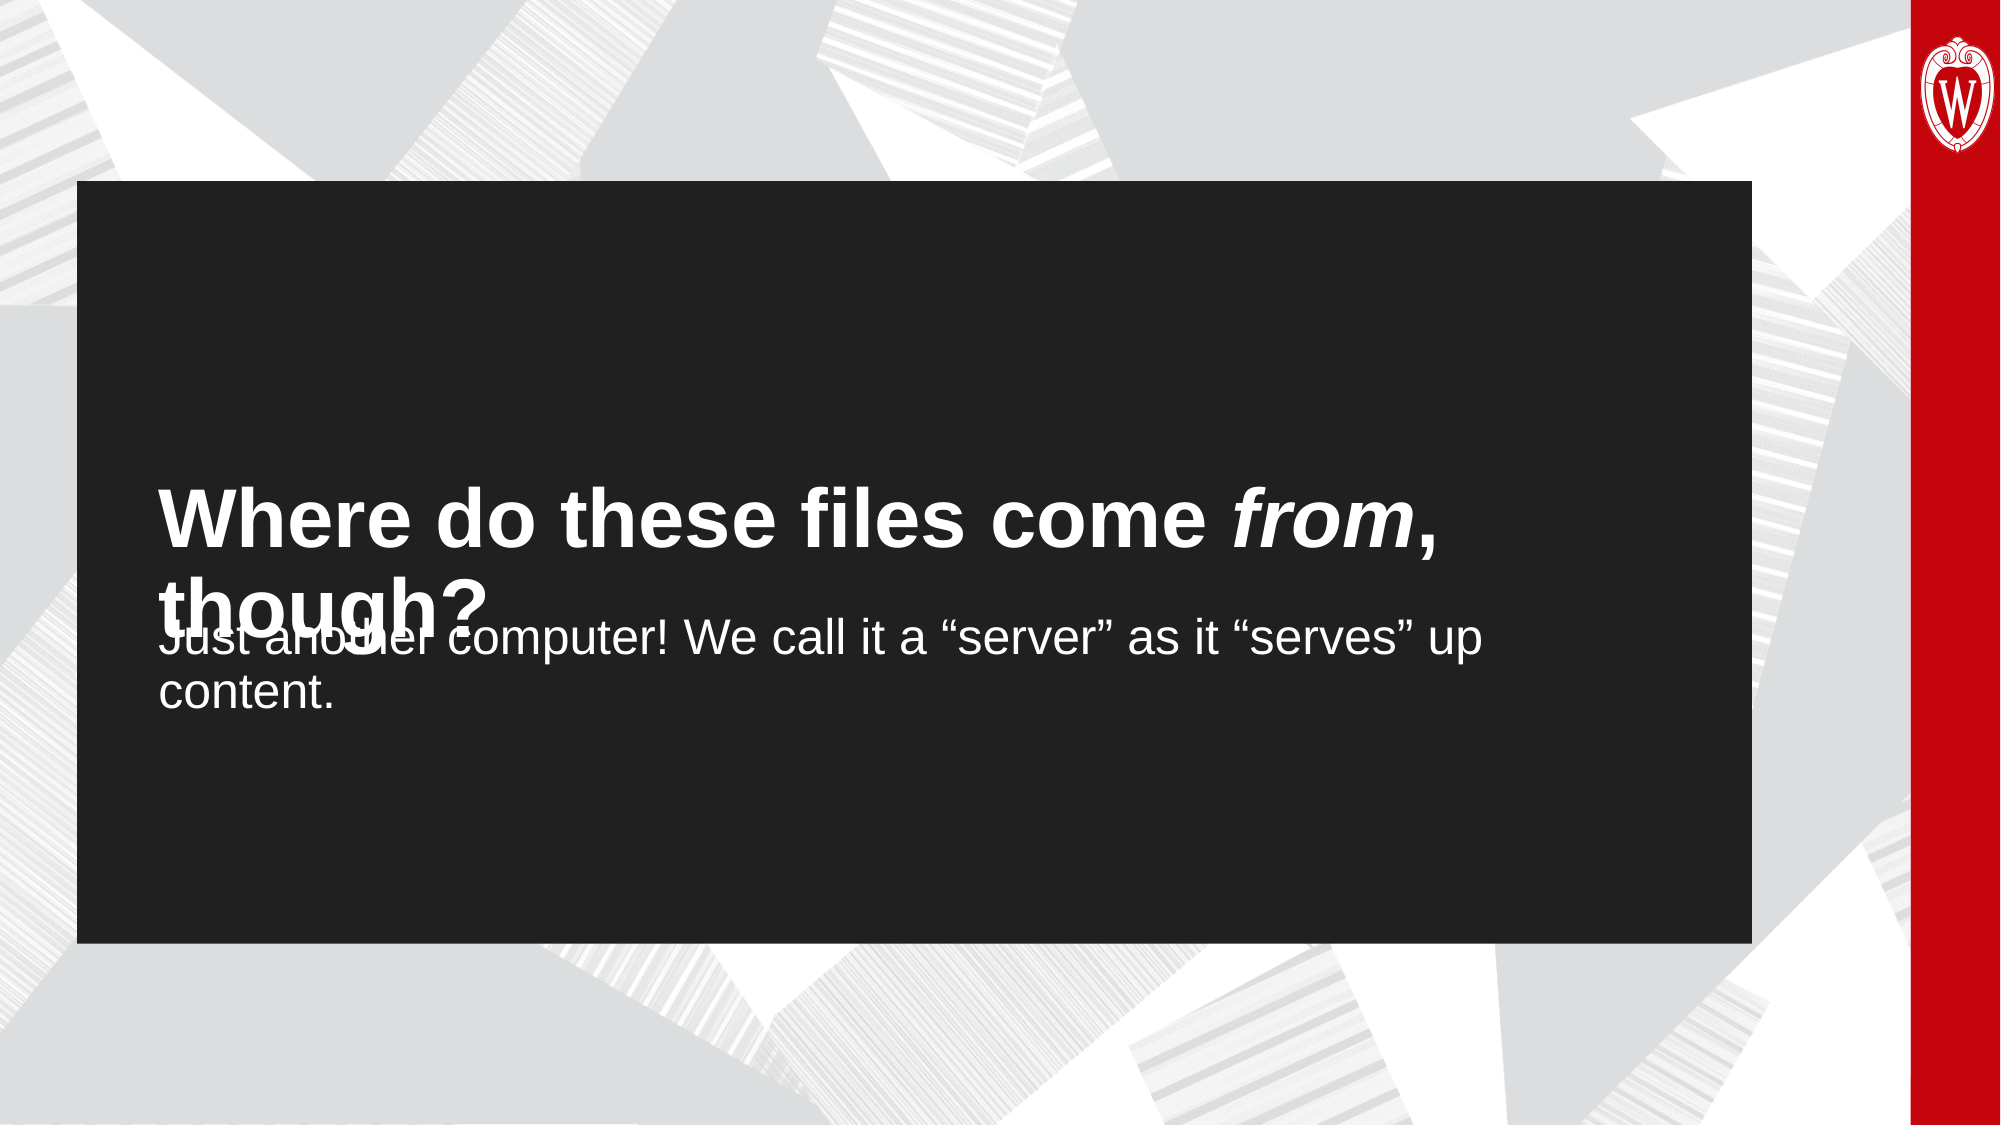

# Where do these files come from, though?
Just another computer! We call it a “server” as it “serves” up content.